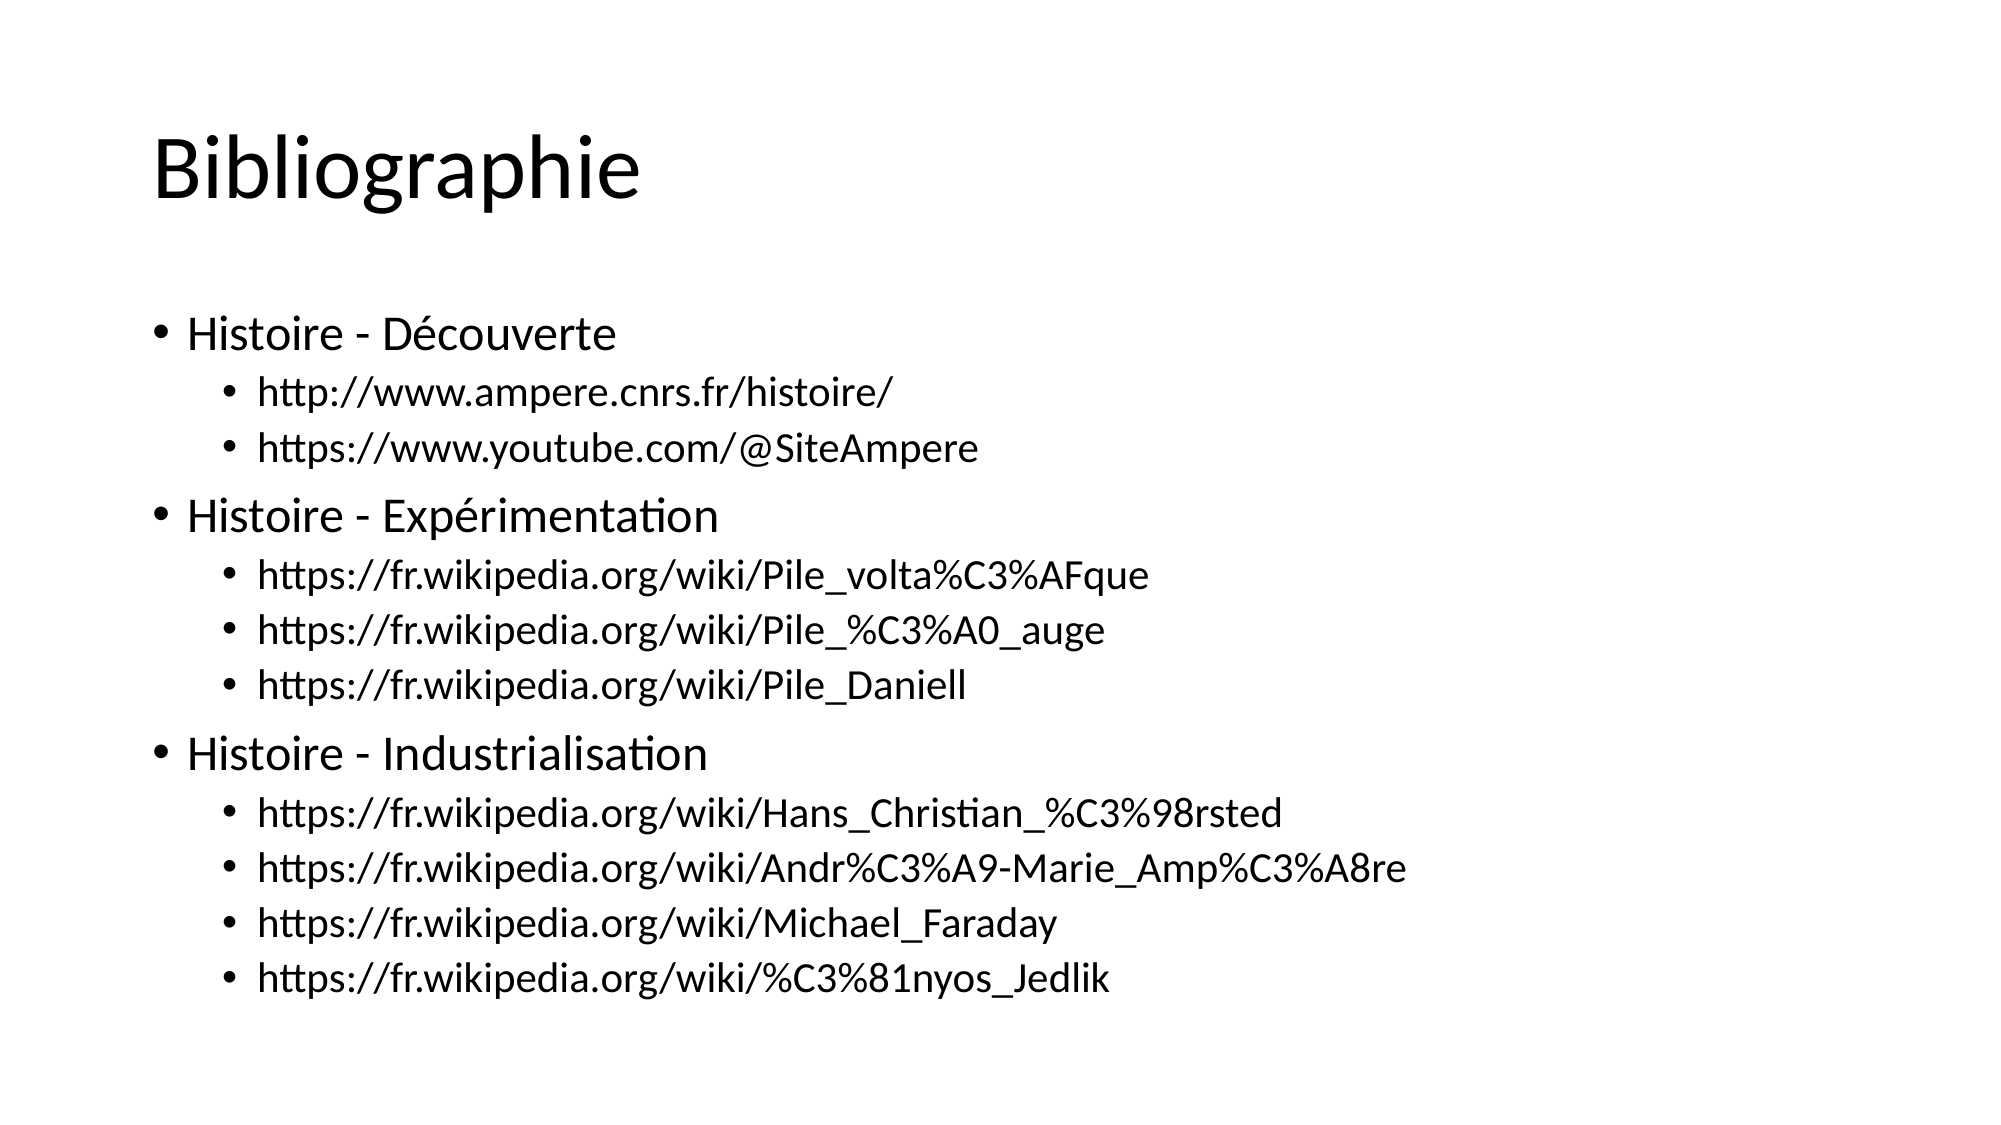

# Bibliographie
Histoire - Découverte
http://www.ampere.cnrs.fr/histoire/
https://www.youtube.com/@SiteAmpere
Histoire - Expérimentation
https://fr.wikipedia.org/wiki/Pile_volta%C3%AFque
https://fr.wikipedia.org/wiki/Pile_%C3%A0_auge
https://fr.wikipedia.org/wiki/Pile_Daniell
Histoire - Industrialisation
https://fr.wikipedia.org/wiki/Hans_Christian_%C3%98rsted
https://fr.wikipedia.org/wiki/Andr%C3%A9-Marie_Amp%C3%A8re
https://fr.wikipedia.org/wiki/Michael_Faraday
https://fr.wikipedia.org/wiki/%C3%81nyos_Jedlik